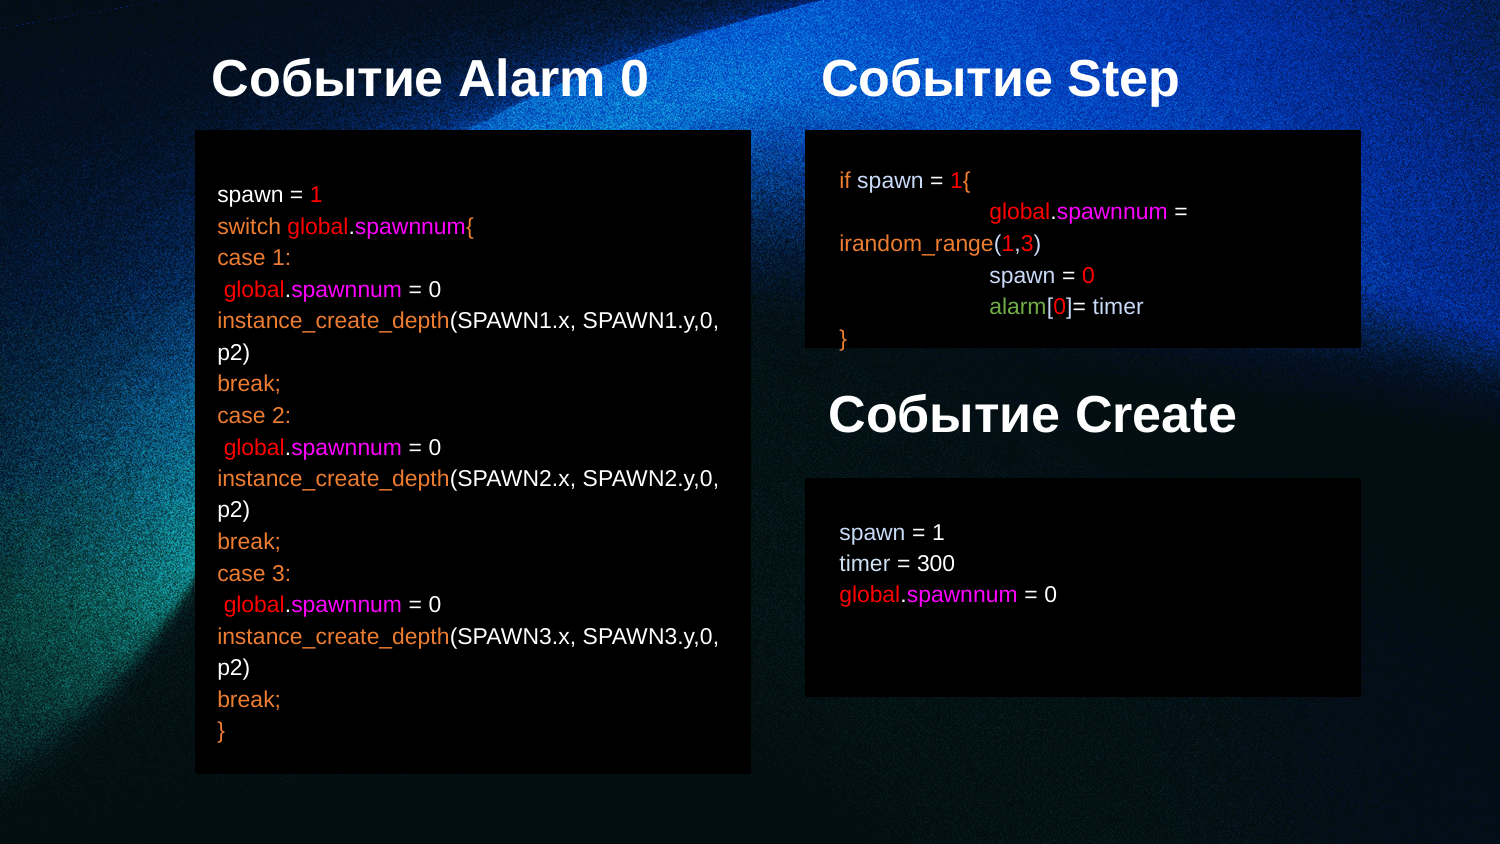

Событие Alarm 0
Событие Step

if spawn = 1{
	global.spawnnum = irandom_range(1,3)
	spawn = 0
	alarm[0]= timer
}

spawn = 1
switch global.spawnnum{
case 1:
 global.spawnnum = 0
instance_create_depth(SPAWN1.x, SPAWN1.y,0, p2)
break;
case 2:
 global.spawnnum = 0
instance_create_depth(SPAWN2.x, SPAWN2.y,0, p2)
break;
case 3:
 global.spawnnum = 0
instance_create_depth(SPAWN3.x, SPAWN3.y,0, p2)
break;
}

Событие Create

spawn = 1
timer = 300
global.spawnnum = 0